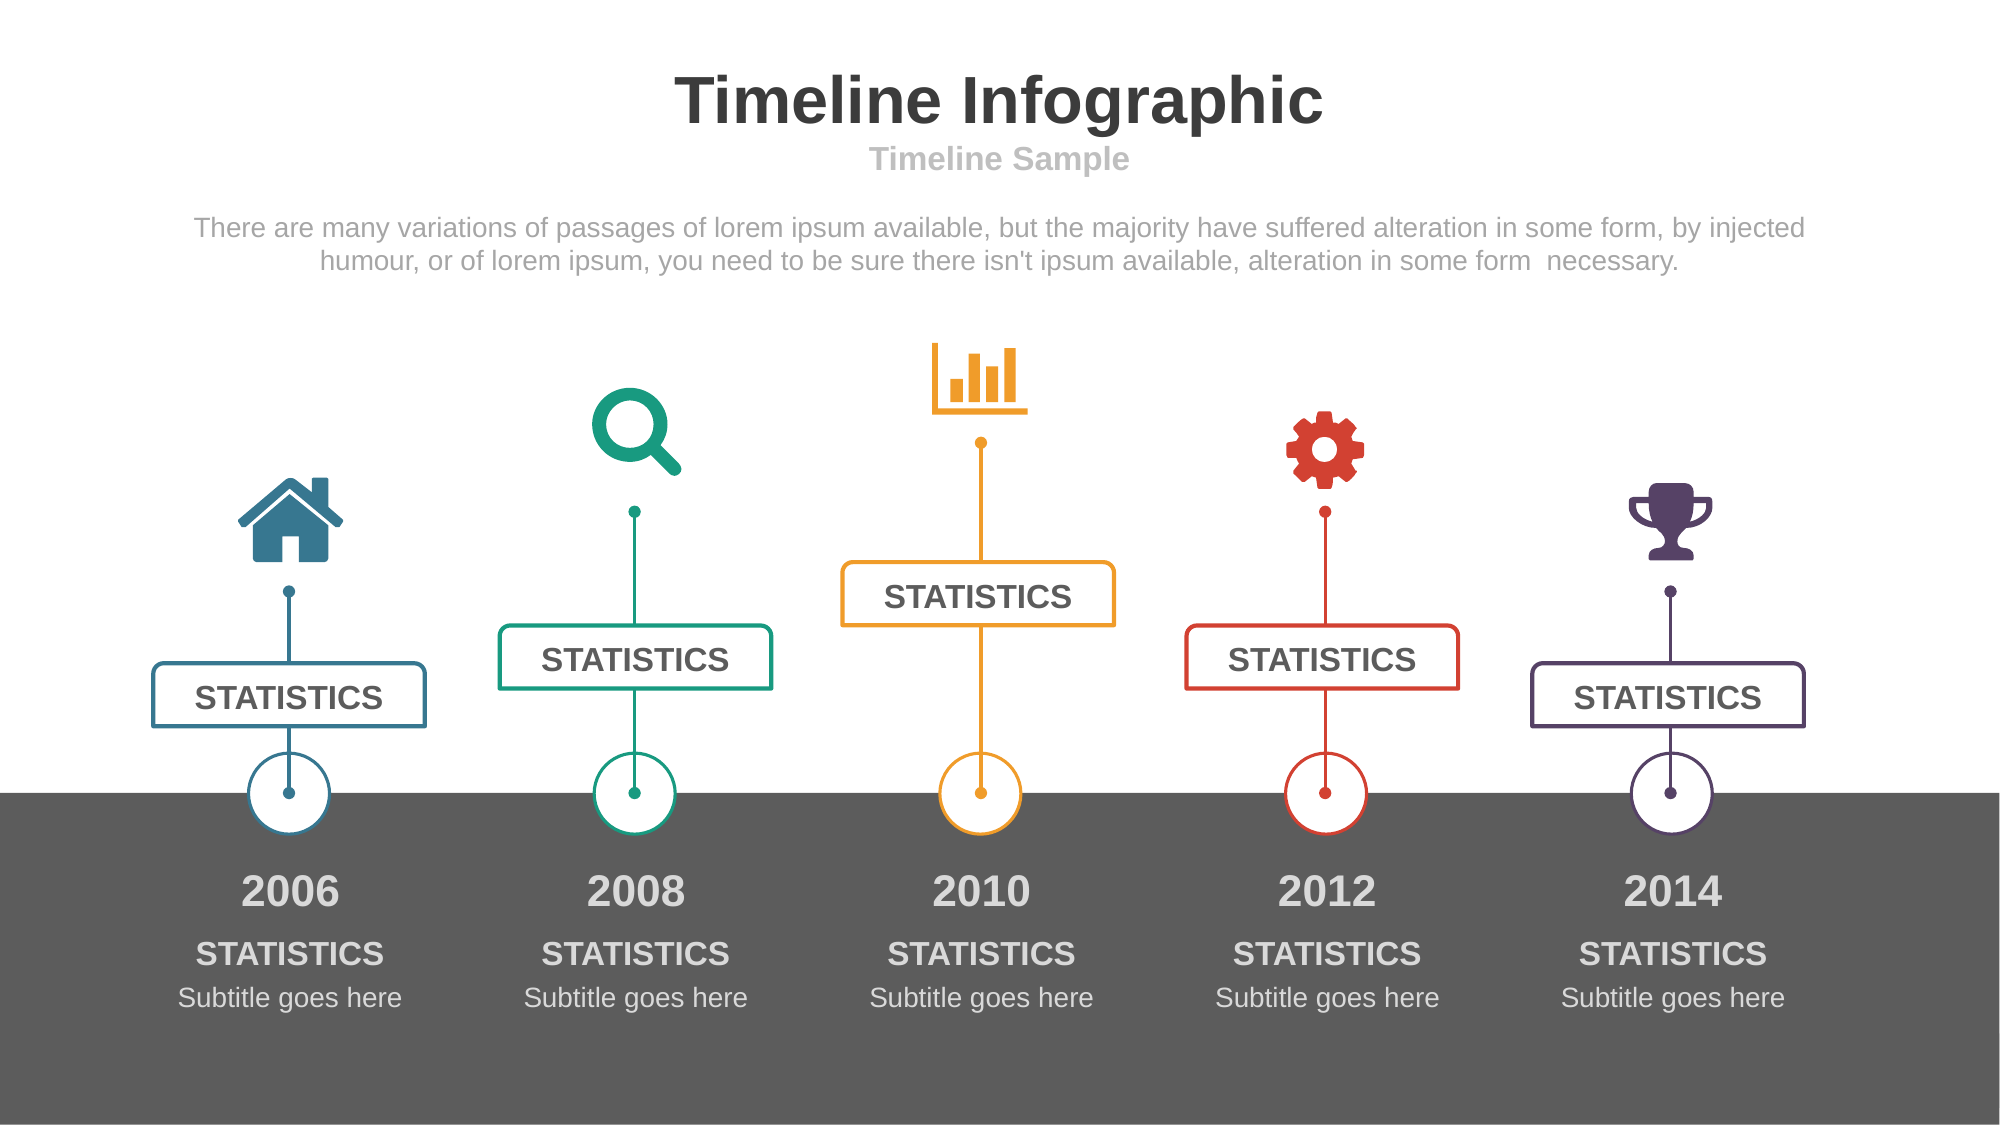

# Timeline Infographic
Timeline Sample
There are many variations of passages of lorem ipsum available, but the majority have suffered alteration in some form, by injected humour, or of lorem ipsum, you need to be sure there isn't ipsum available, alteration in some form  necessary.

STATISTICS
STATISTICS
STATISTICS
STATISTICS
STATISTICS

2006
2008
2010
2012
2014
STATISTICS
Subtitle goes here
STATISTICS
Subtitle goes here
STATISTICS
Subtitle goes here
STATISTICS
Subtitle goes here
STATISTICS
Subtitle goes here